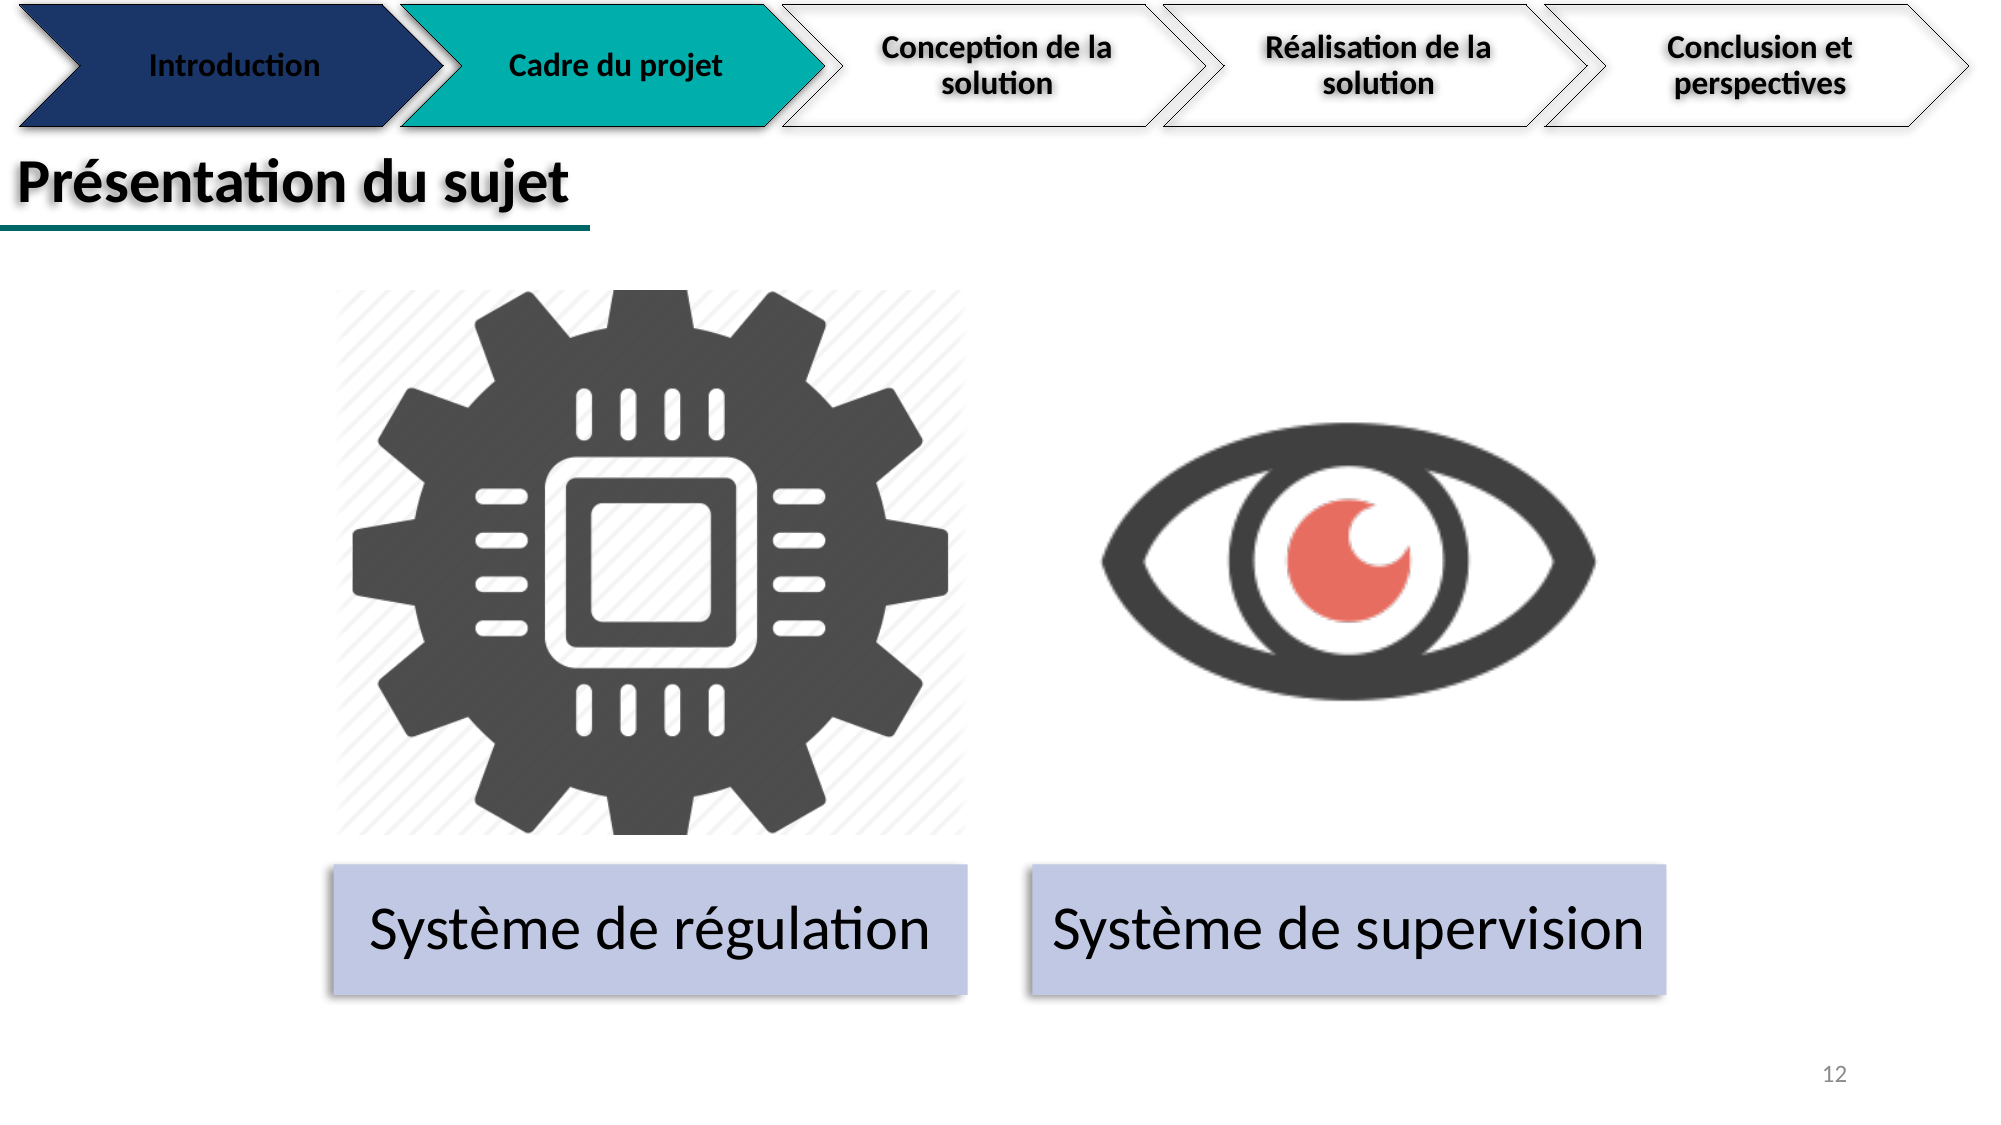

Introduction
Cadre du projet
Conception de la solution
Réalisation de la solution
Conclusion et perspectives
Présentation du sujet

Système de régulation
Système de supervision
12